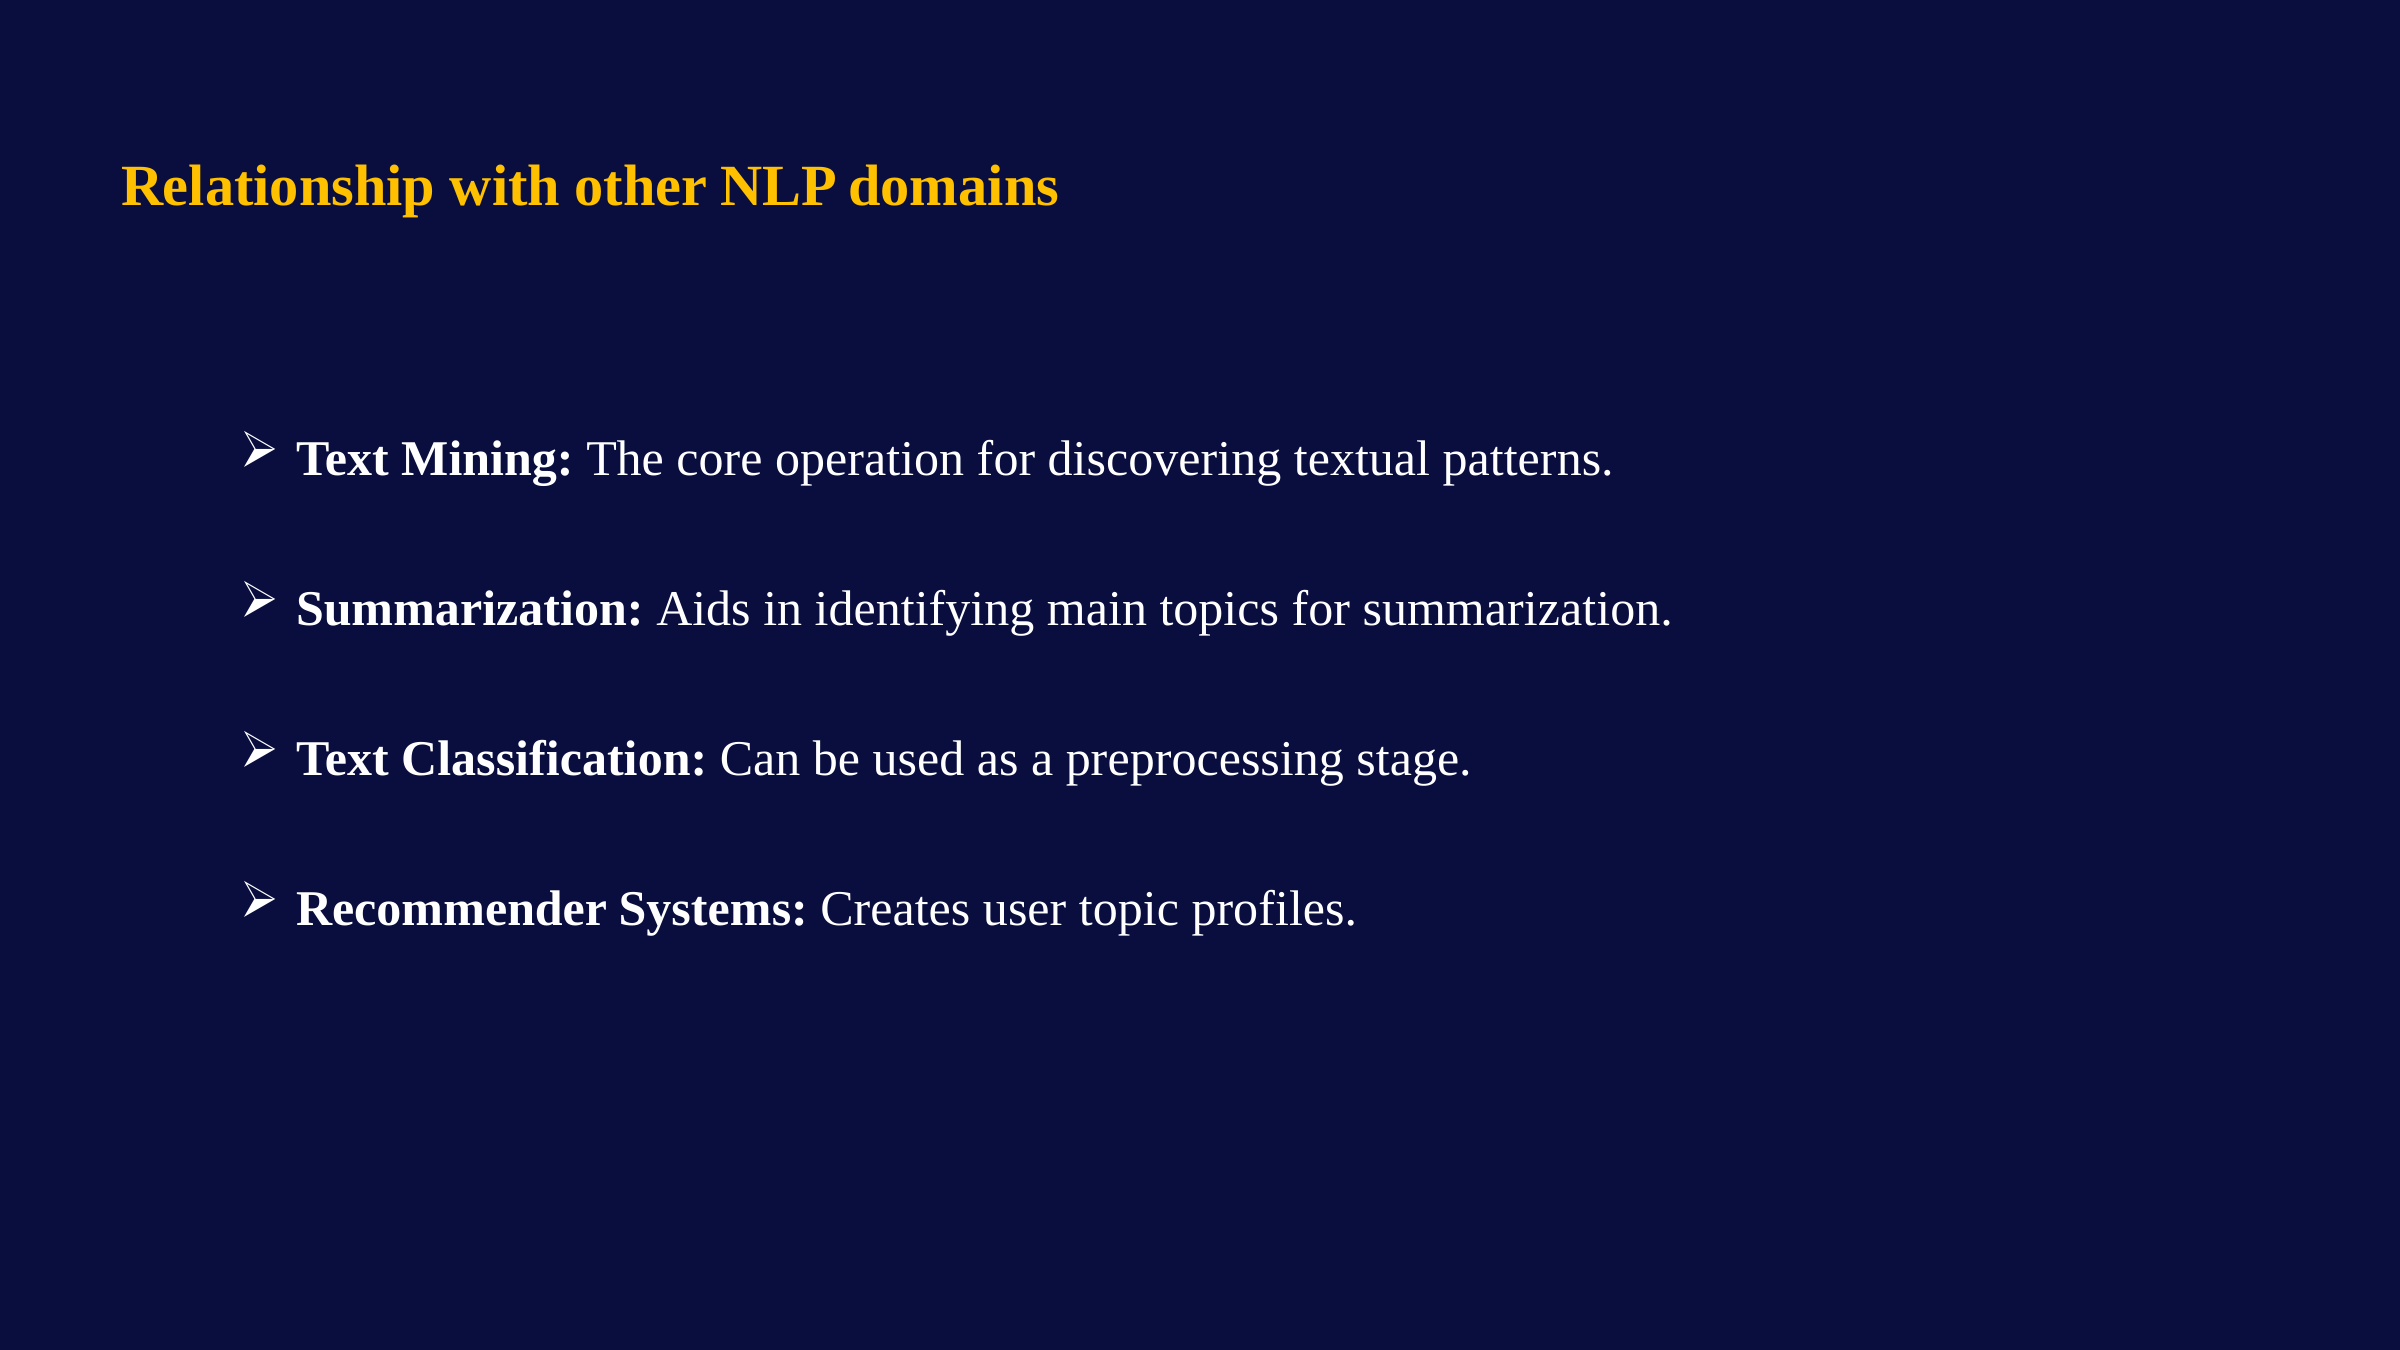

Relationship with other NLP domains
Text Mining: The core operation for discovering textual patterns.
Summarization: Aids in identifying main topics for summarization.
Text Classification: Can be used as a preprocessing stage.
Recommender Systems: Creates user topic profiles.